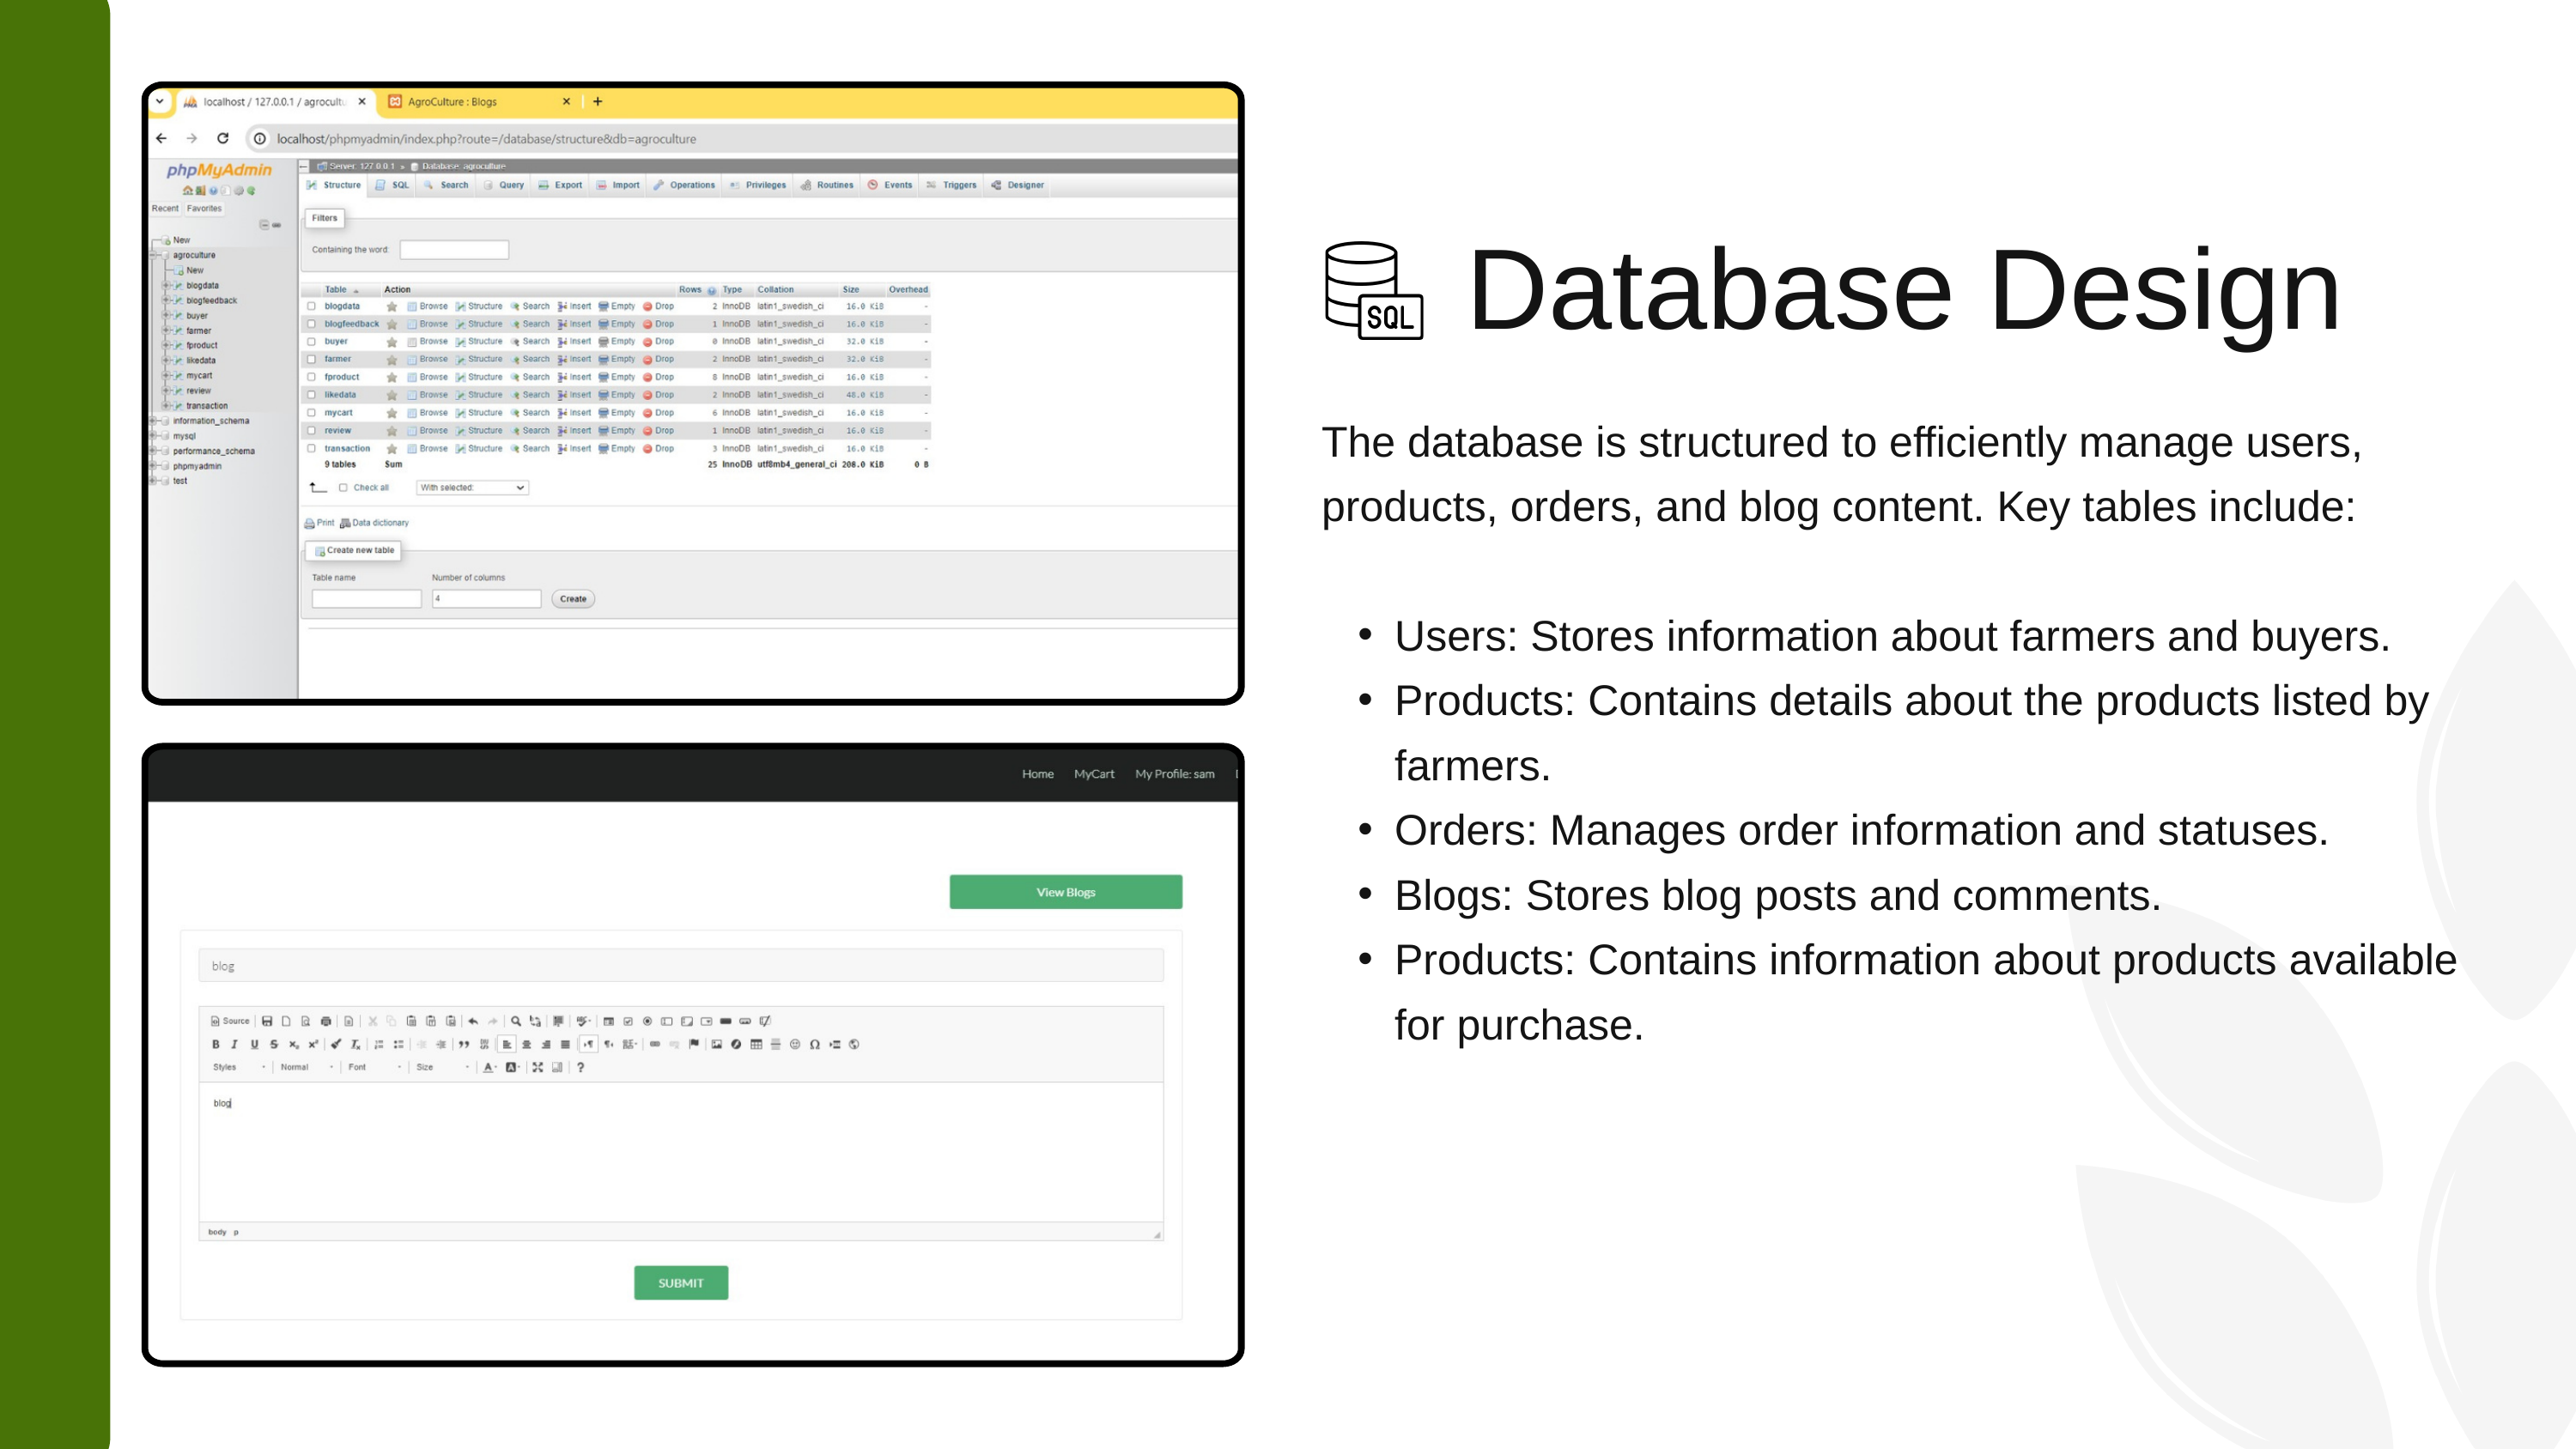

Database Design
The database is structured to efficiently manage users, products, orders, and blog content. Key tables include:

Users: Stores information about farmers and buyers.
Products: Contains details about the products listed by farmers.
Orders: Manages order information and statuses.
Blogs: Stores blog posts and comments.
Products: Contains information about products available for purchase.